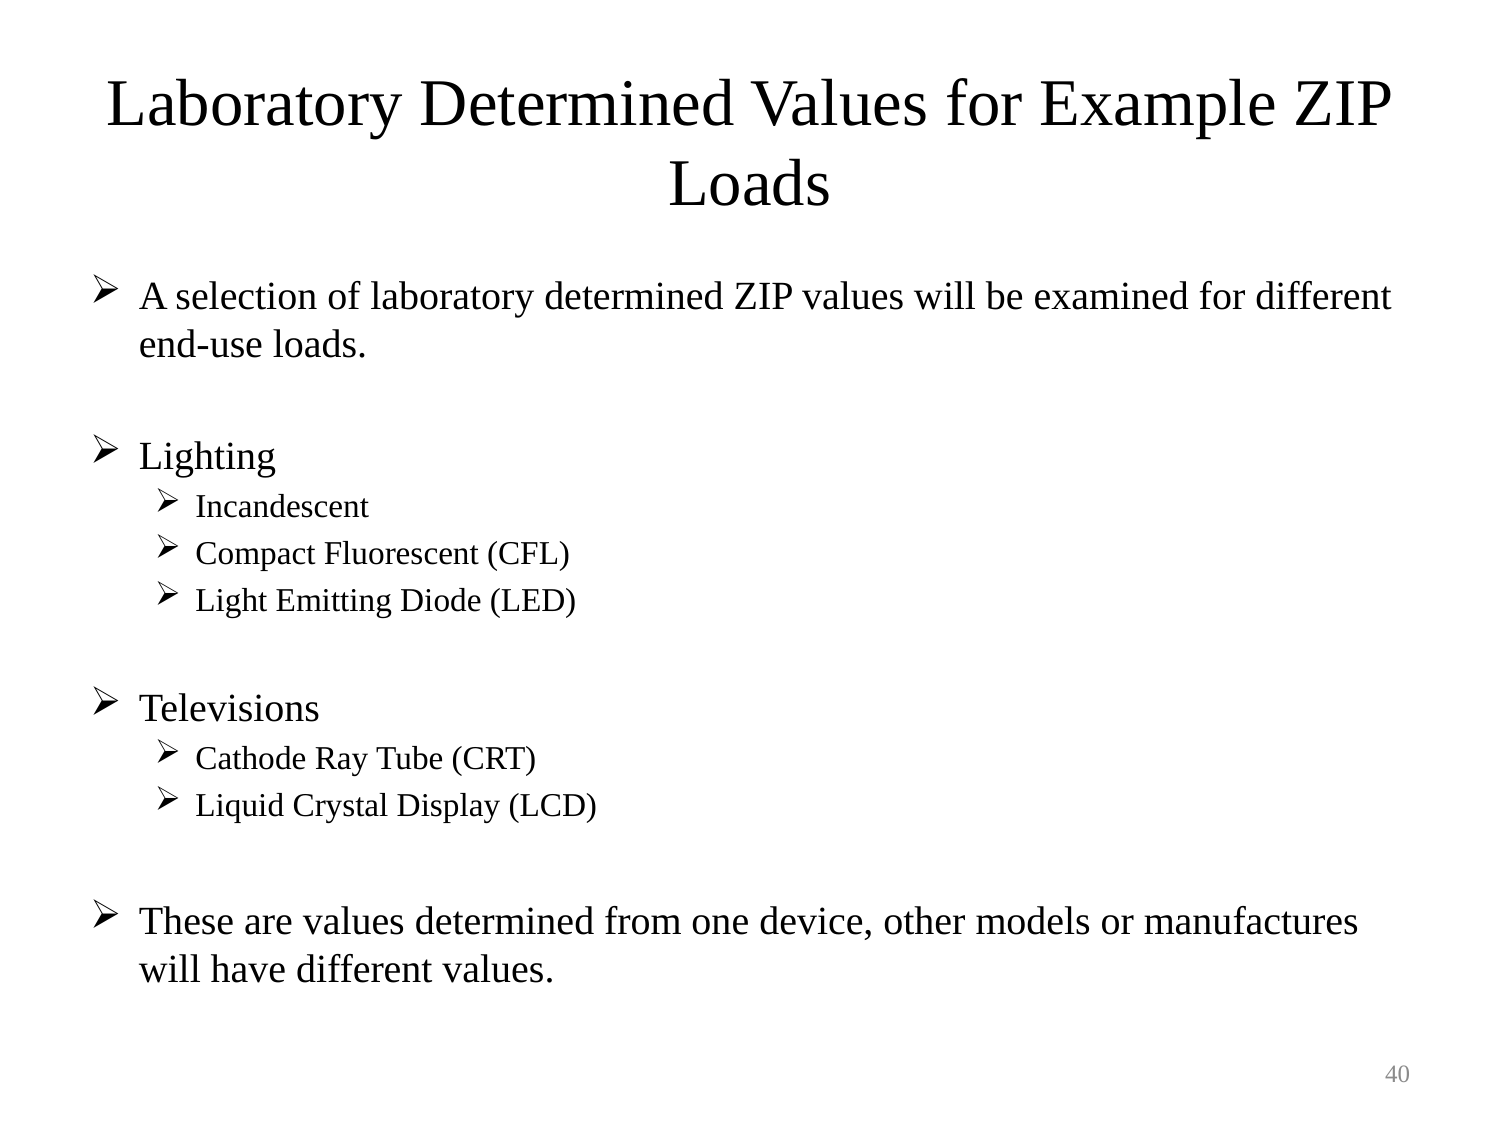

# Laboratory Determined Values for Example ZIP Loads
A selection of laboratory determined ZIP values will be examined for different end-use loads.

Lighting
Incandescent
Compact Fluorescent (CFL)
Light Emitting Diode (LED)

Televisions
Cathode Ray Tube (CRT)
Liquid Crystal Display (LCD)

These are values determined from one device, other models or manufactures will have different values.

40